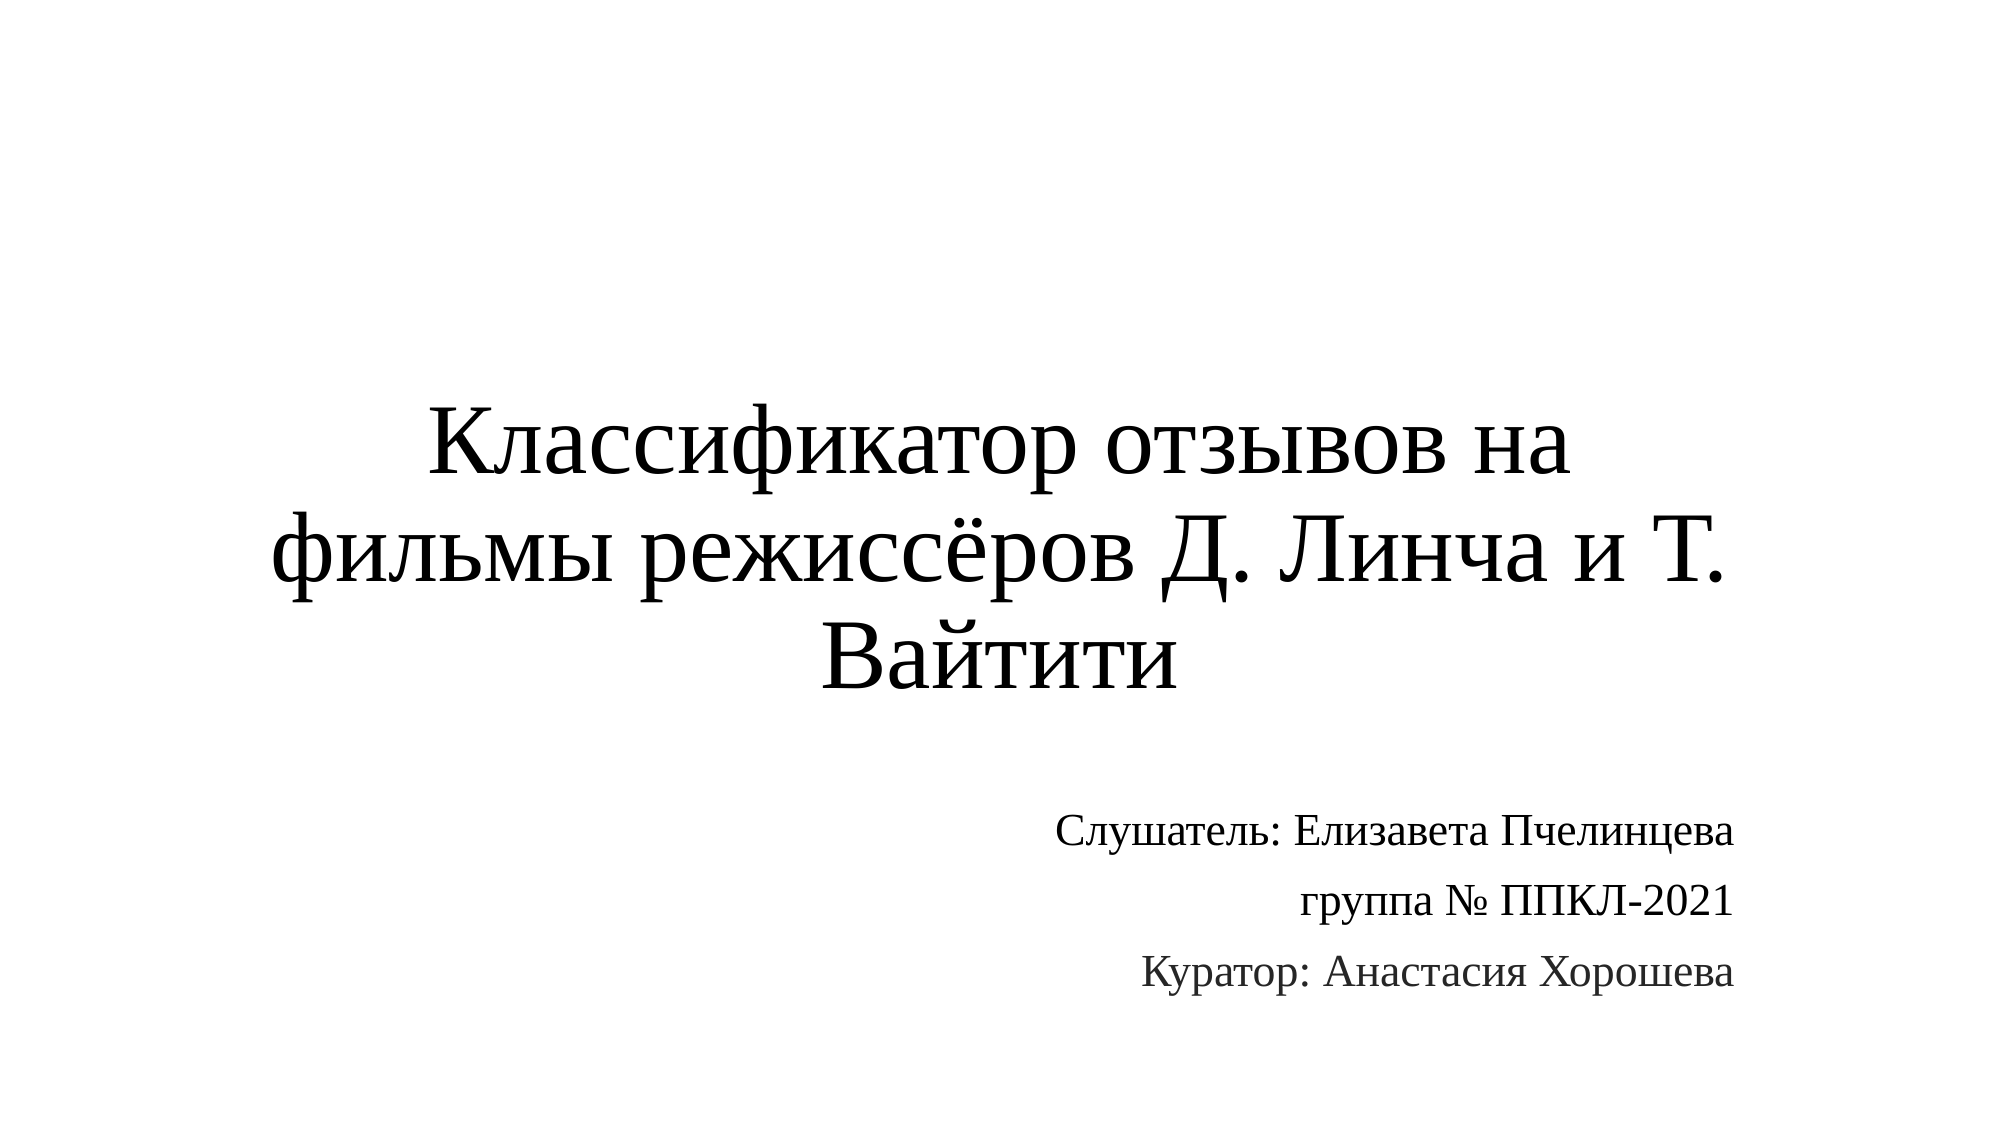

# Классификатор отзывов на фильмы режиссёров Д. Линча и Т. Вайтити
Слушатель: Елизавета Пчелинцева
группа № ППКЛ-2021
Куратор: Анастасия Хорошева